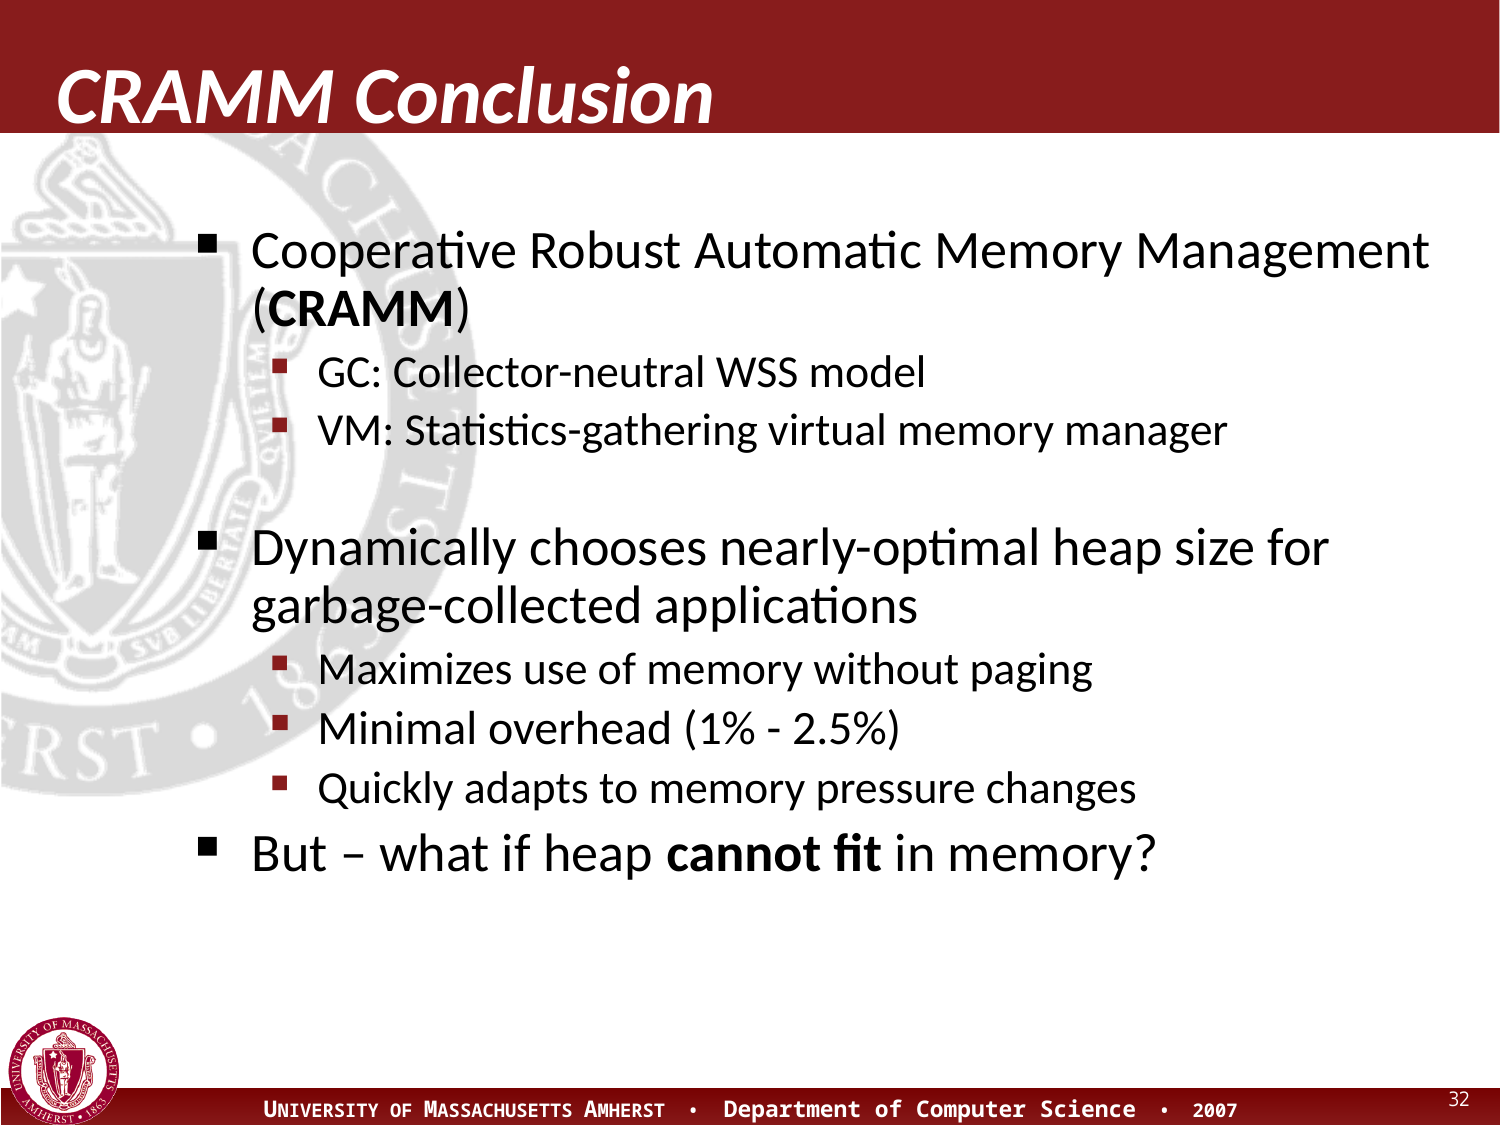

# CRAMM Conclusion
Cooperative Robust Automatic Memory Management (CRAMM)
GC: Collector-neutral WSS model
VM: Statistics-gathering virtual memory manager

Dynamically chooses nearly-optimal heap size for garbage-collected applications
Maximizes use of memory without paging
Minimal overhead (1% - 2.5%)
Quickly adapts to memory pressure changes
But – what if heap cannot fit in memory?
32